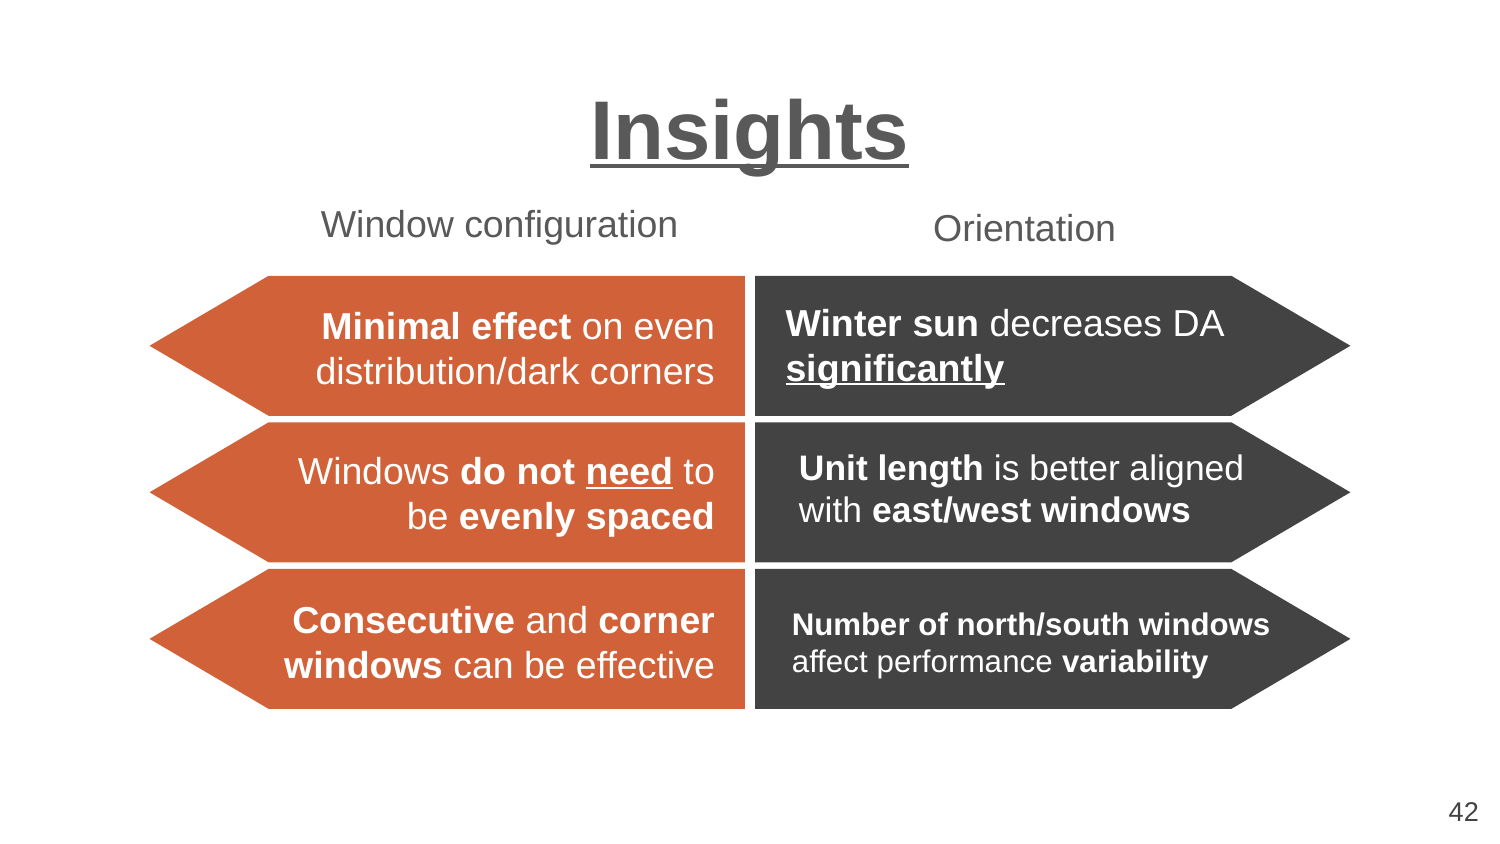

Insights
Window configuration
Orientation

Winter sun decreases DA significantly
Minimal effect on even distribution/dark corners

Unit length is better aligned with east/west windows
Windows do not need to be evenly spaced
Consecutive and corner windows can be effective
Number of north/south windows affect performance variability
42